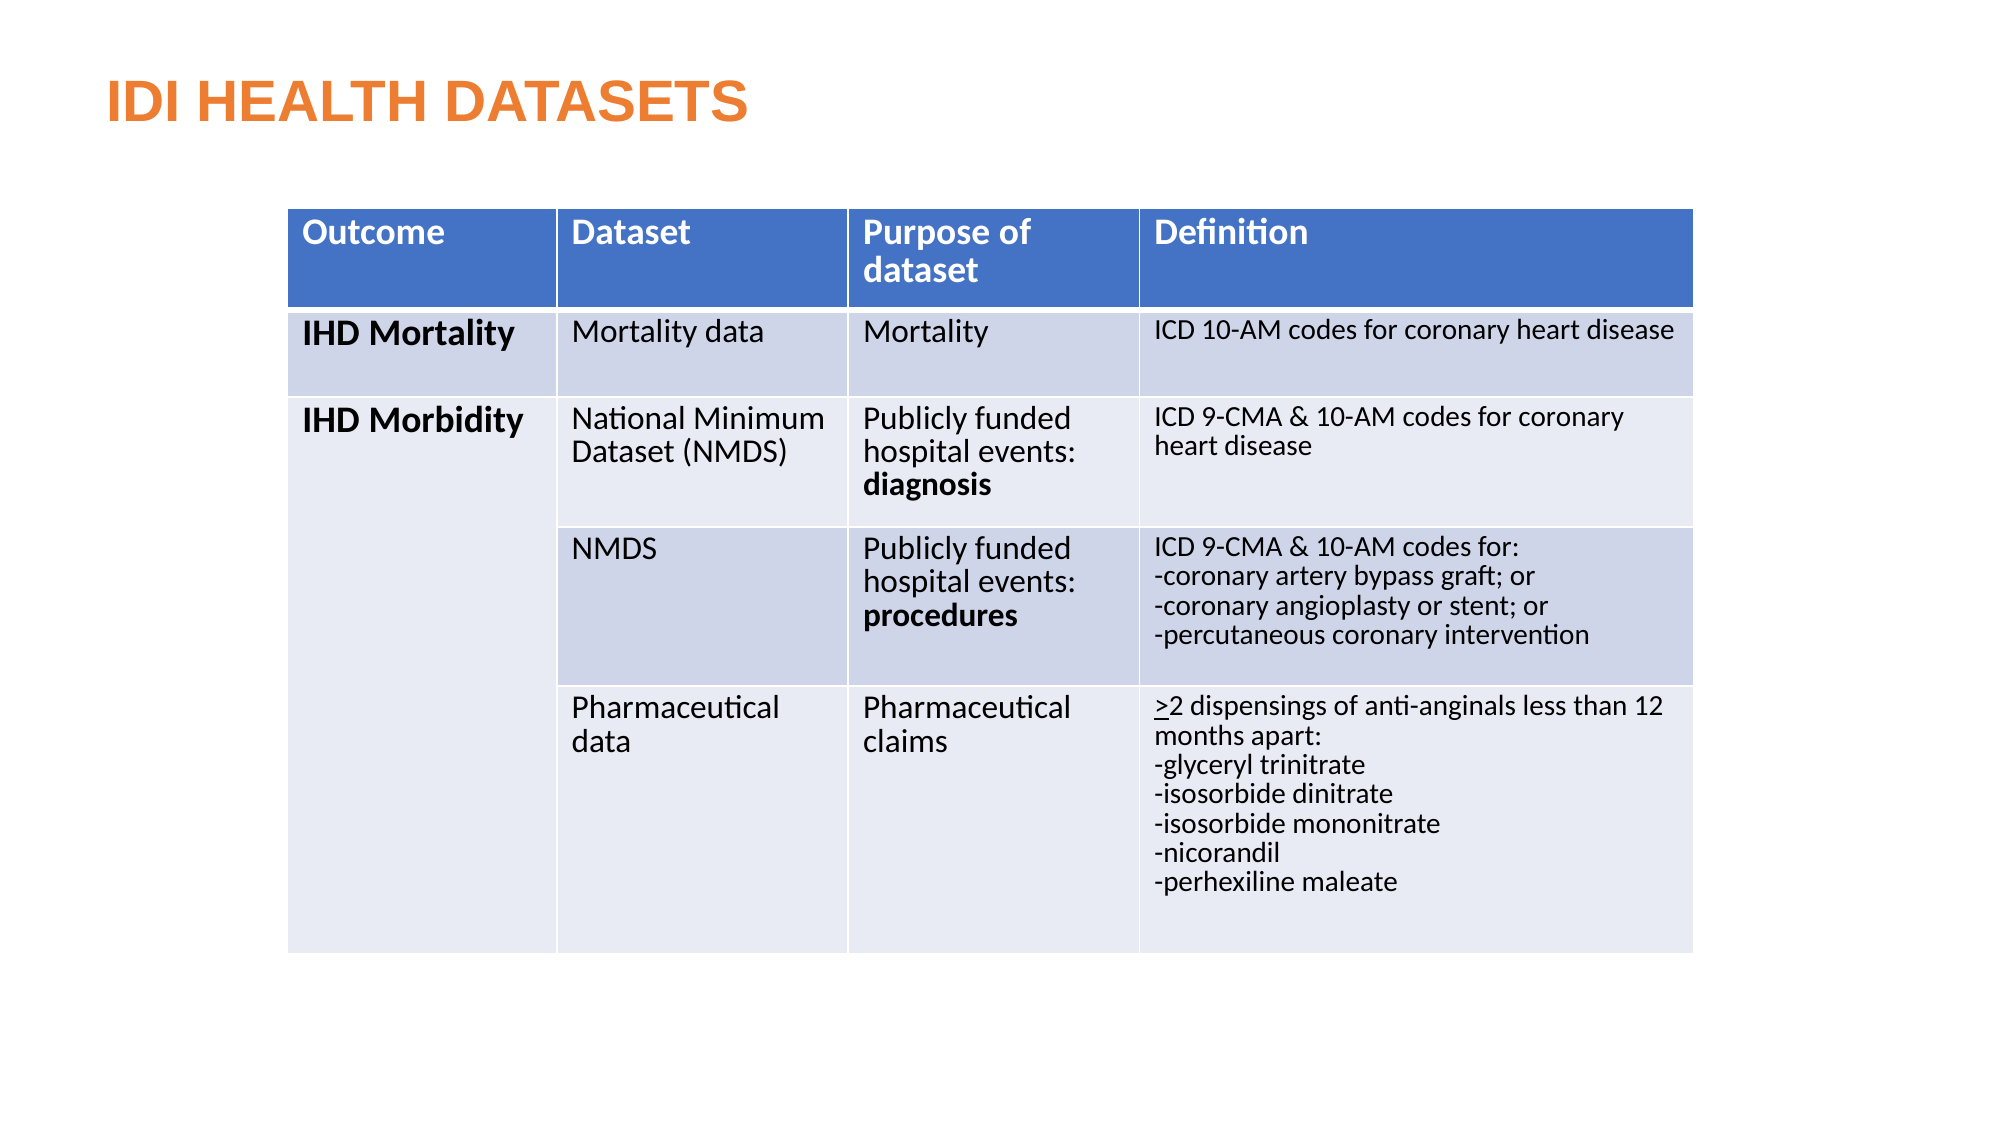

# Idi health datasets
| Outcome | Dataset | Purpose of dataset | Definition |
| --- | --- | --- | --- |
| IHD Mortality | Mortality data | Mortality | ICD 10-AM codes for coronary heart disease |
| IHD Morbidity | National Minimum Dataset (NMDS) | Publicly funded hospital events: diagnosis | ICD 9-CMA & 10-AM codes for coronary heart disease |
|  | NMDS | Publicly funded hospital events: procedures | ICD 9-CMA & 10-AM codes for: -coronary artery bypass graft; or -coronary angioplasty or stent; or -percutaneous coronary intervention |
|  | Pharmaceutical data | Pharmaceutical claims | >2 dispensings of anti-anginals less than 12 months apart: -glyceryl trinitrate -isosorbide dinitrate -isosorbide mononitrate -nicorandil -perhexiline maleate |